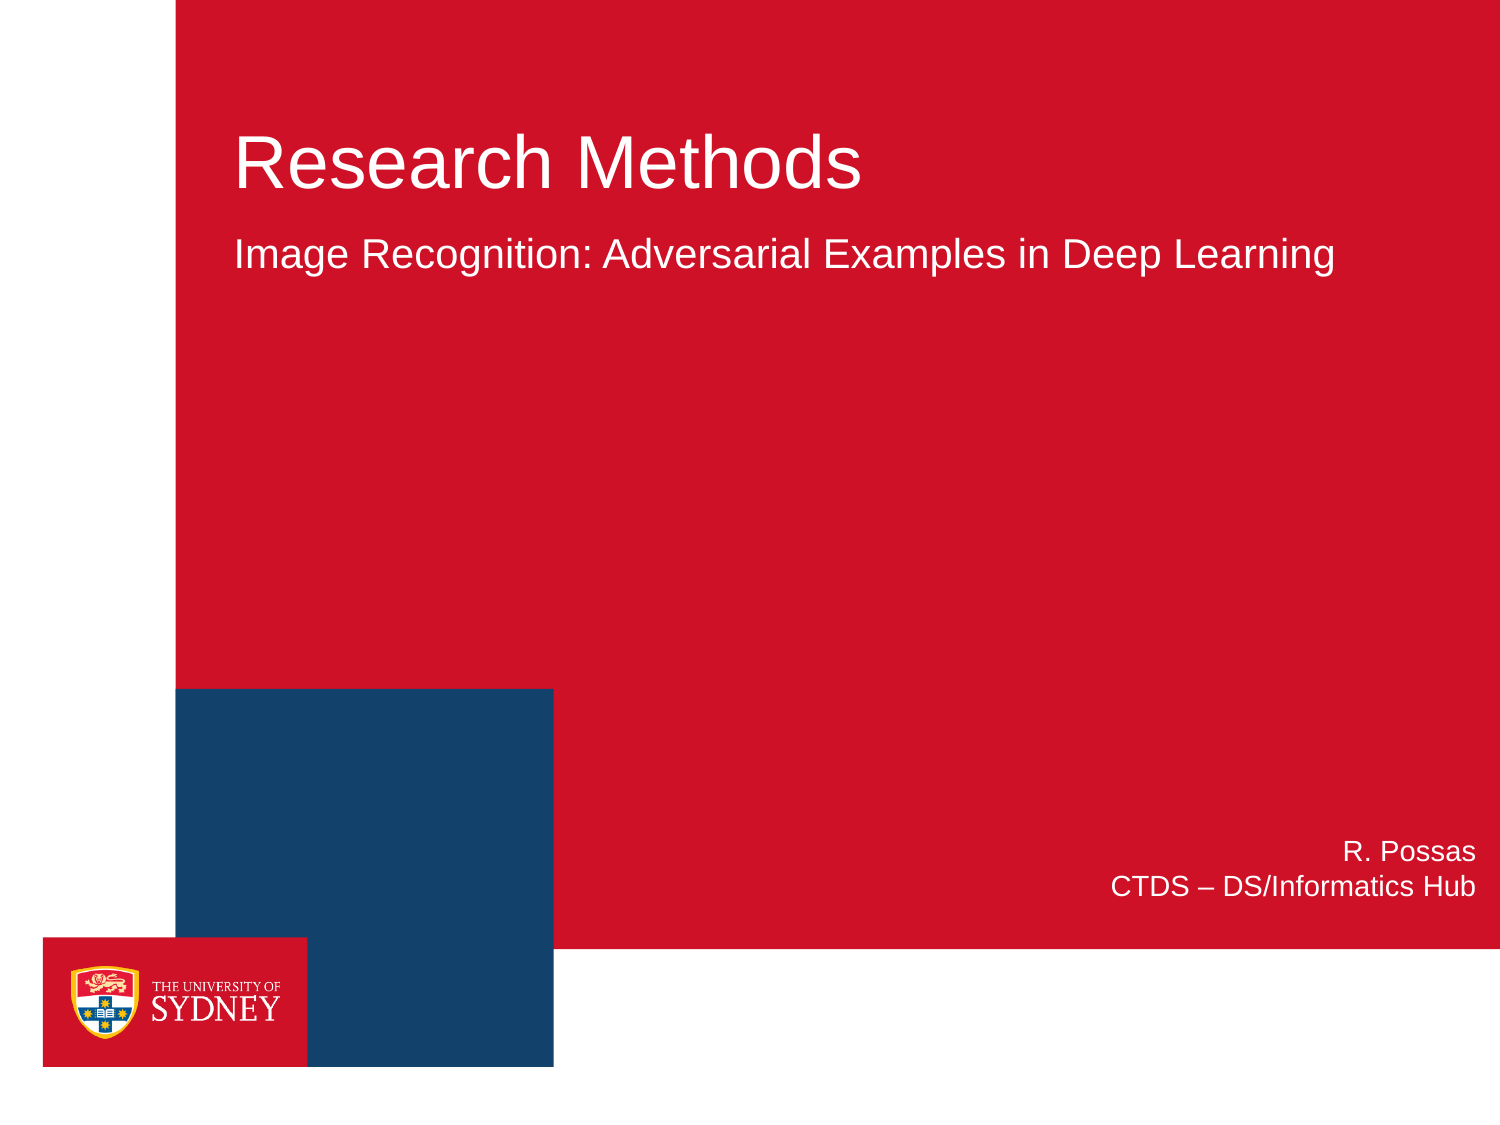

# Research Methods
Image Recognition: Adversarial Examples in Deep Learning
R. Possas
CTDS – DS/Informatics Hub